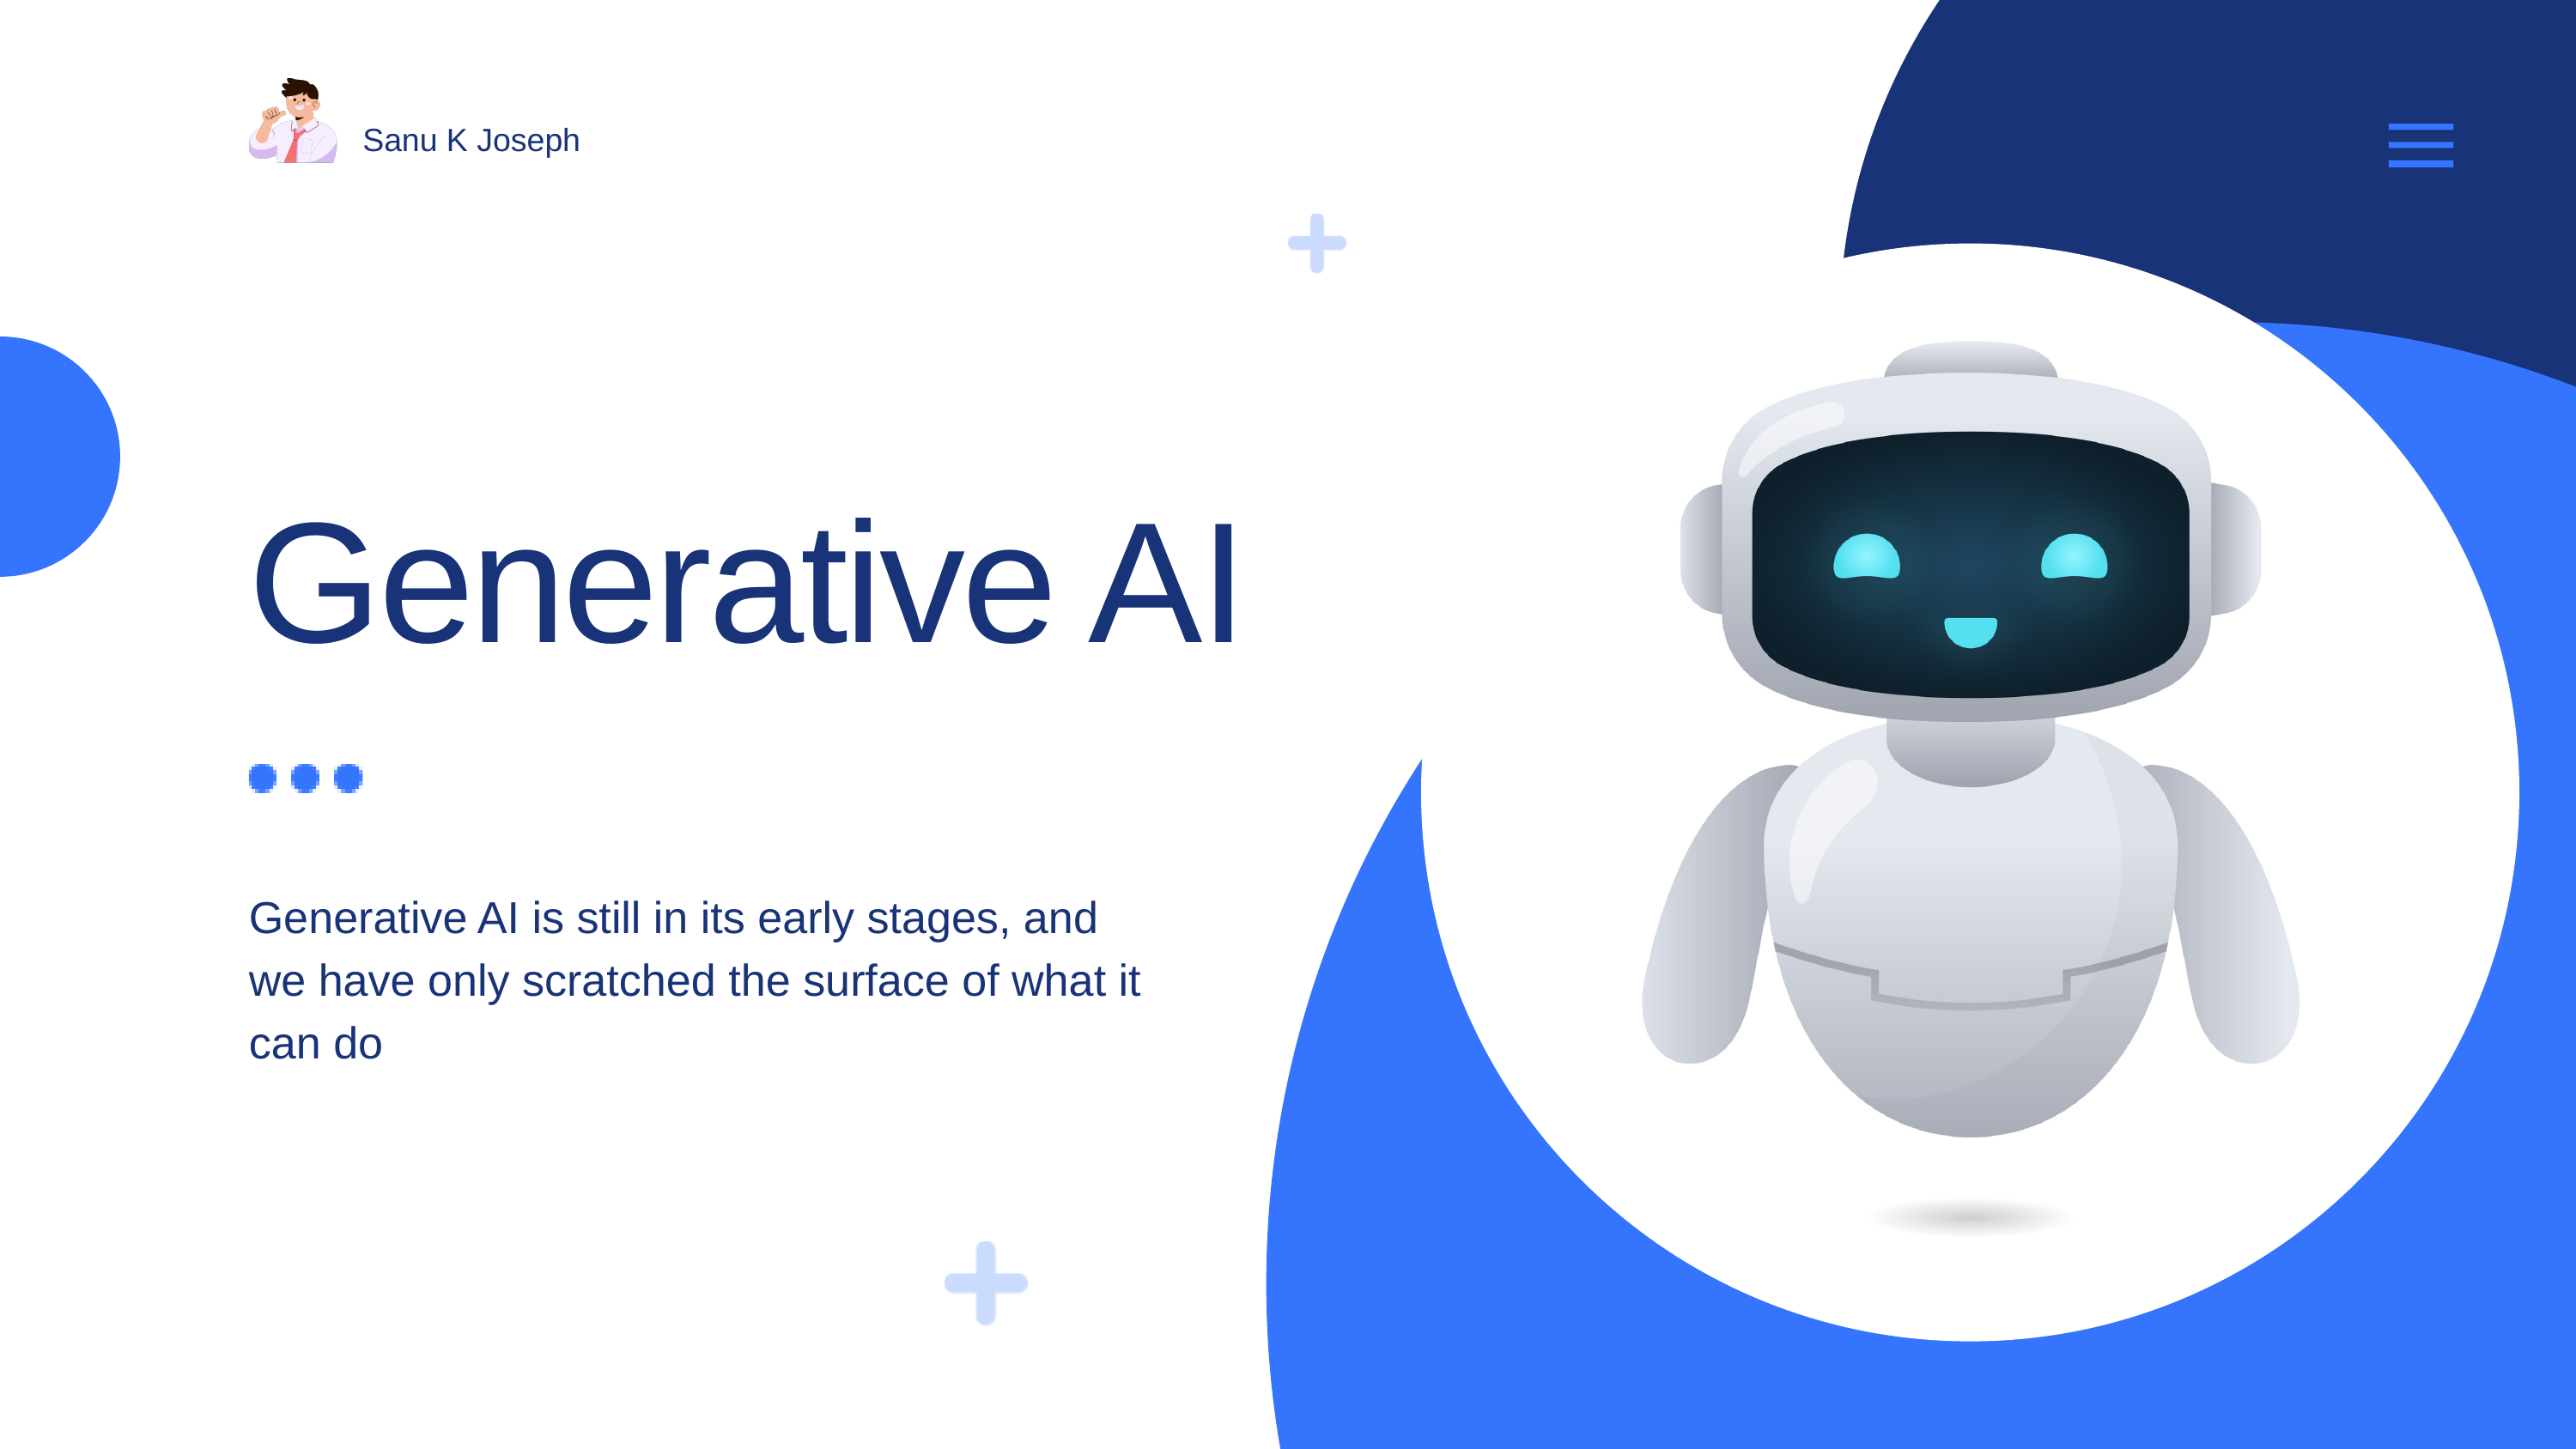

Sanu K Joseph

Generative AI

Generative AI is still in its early stages, and we have only scratched the surface of what it can do